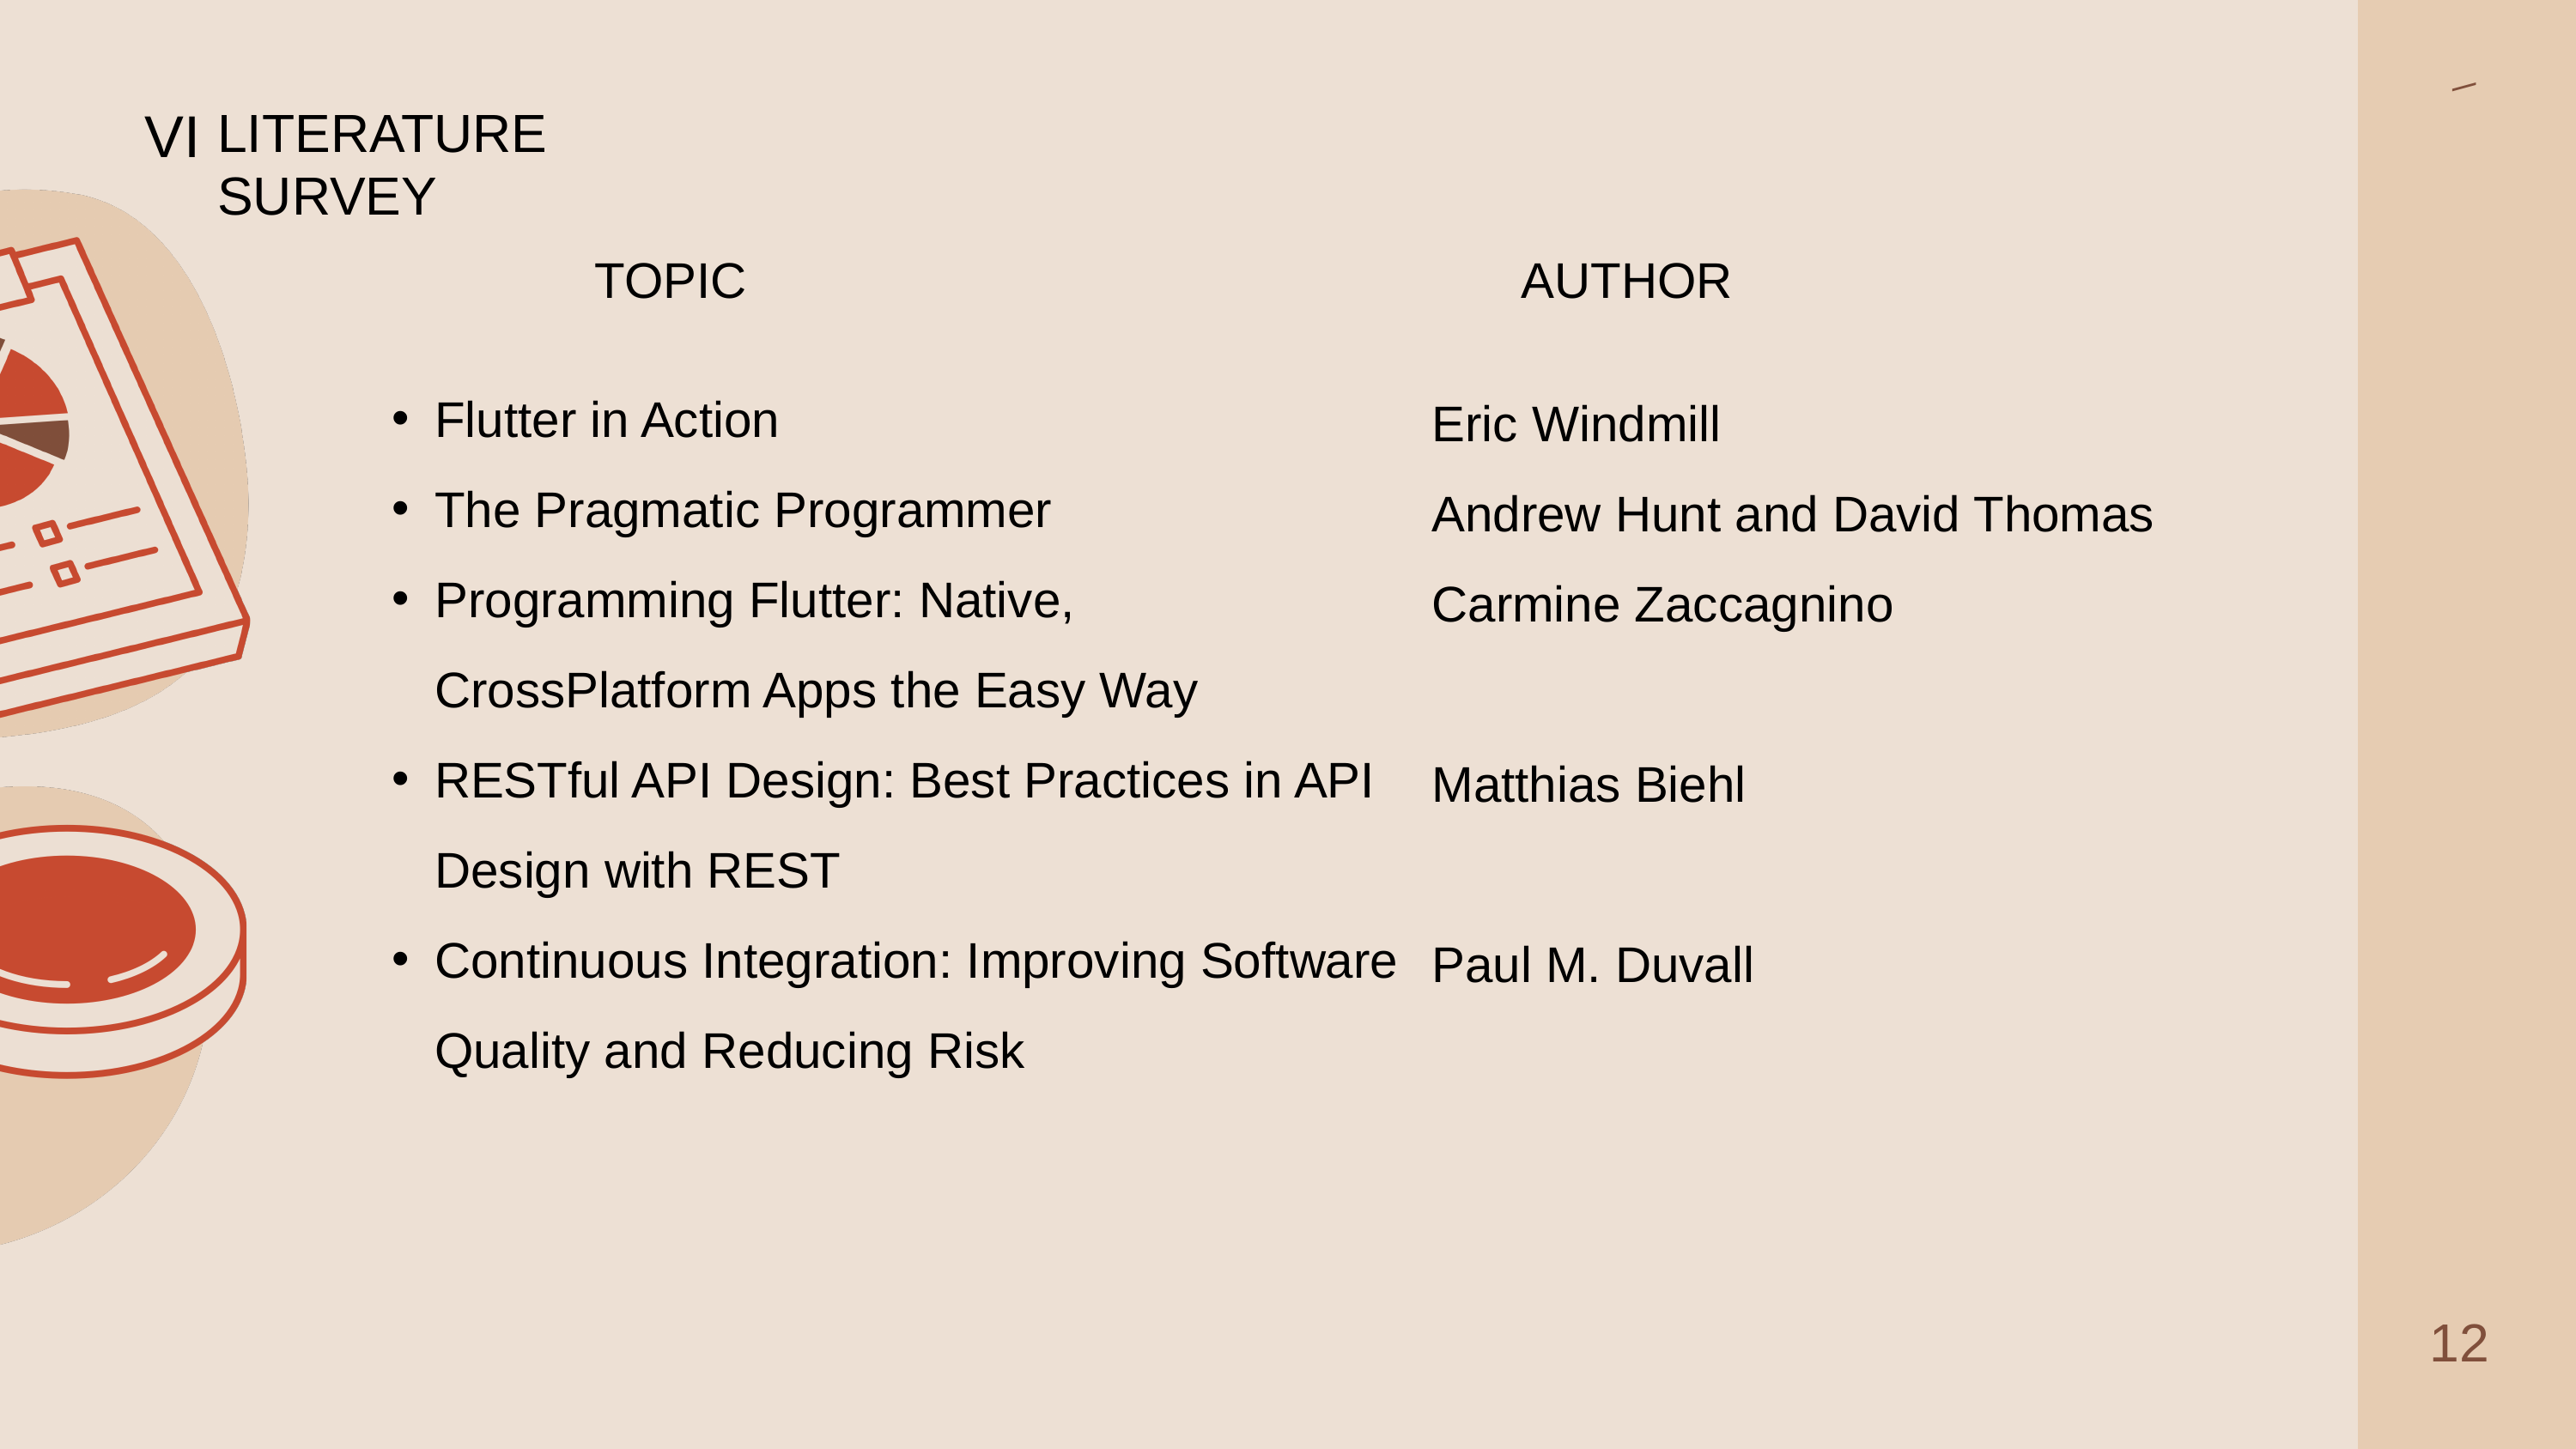

VI
LITERATURE SURVEY

\
TOPIC
AUTHOR
Flutter in Action
The Pragmatic Programmer
Programming Flutter: Native, CrossPlatform Apps the Easy Way
RESTful API Design: Best Practices in API Design with REST
Continuous Integration: Improving Software Quality and Reducing Risk
Eric Windmill
Andrew Hunt and David Thomas
Carmine Zaccagnino

Matthias Biehl

Paul M. Duvall

12
2